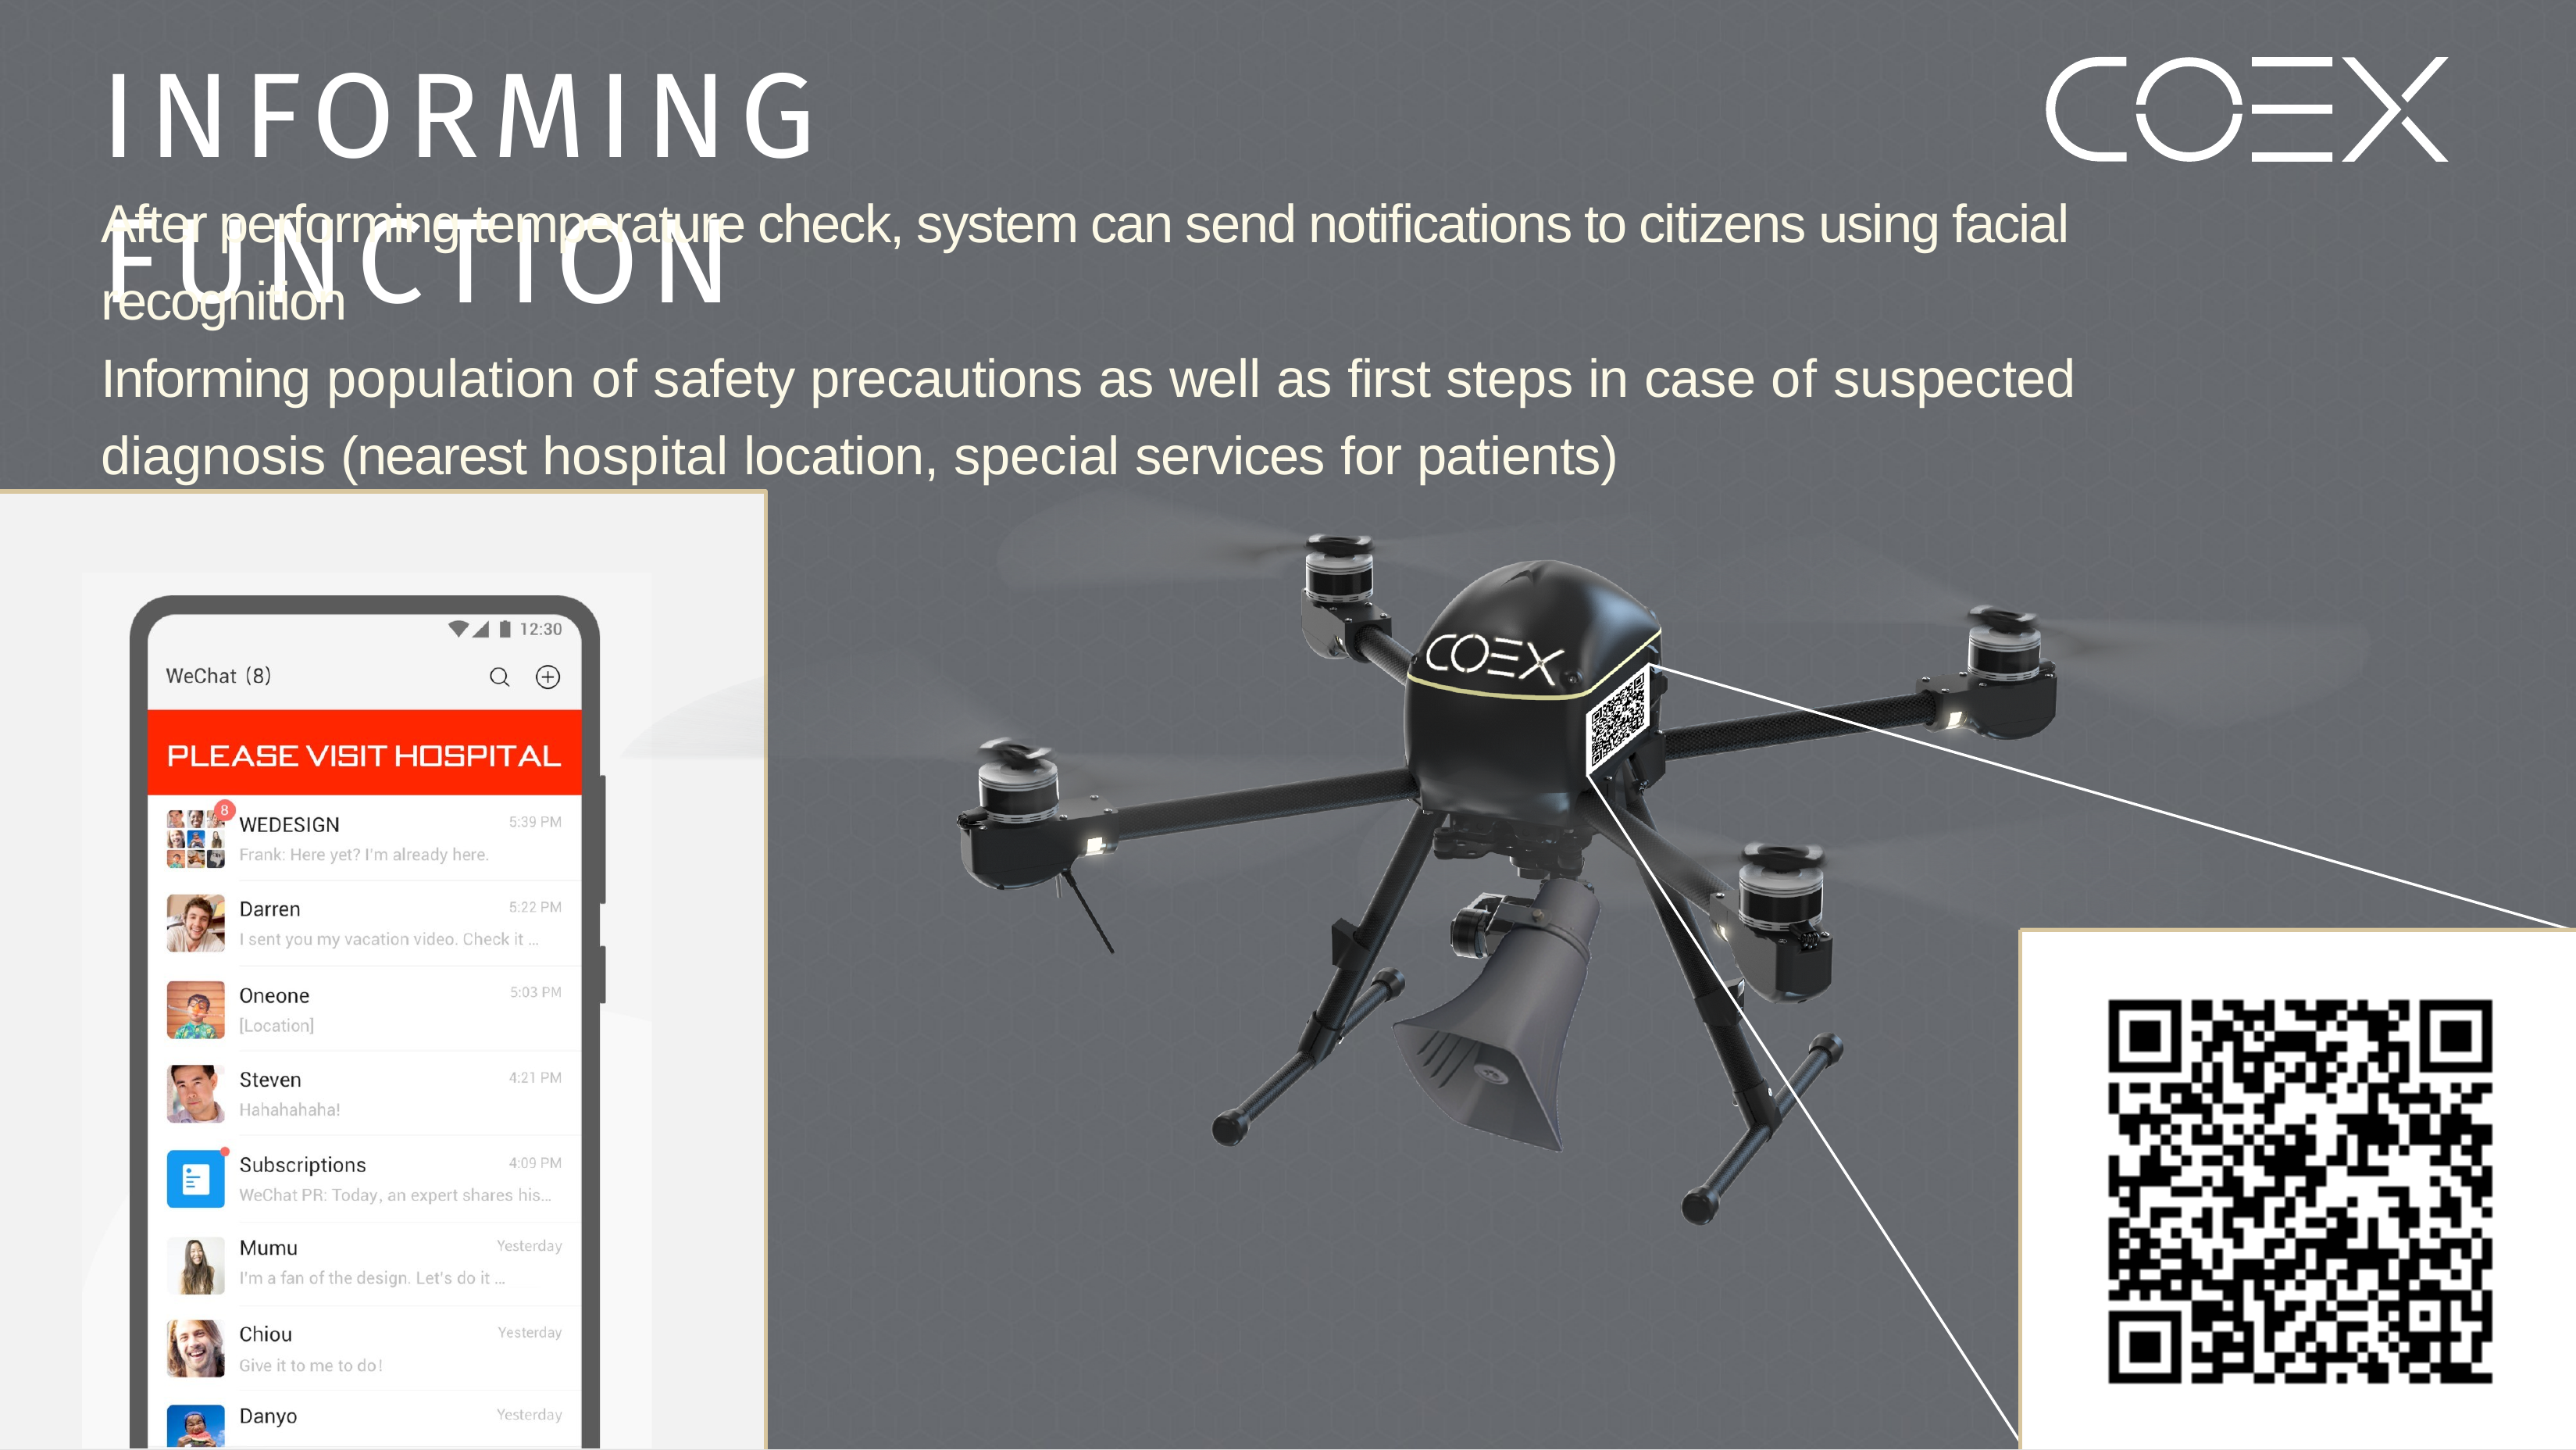

# INFORMING FUNCTION

After performing temperature check, system can send notifications to citizens using facial recognition
Informing population of safety precautions as well as first steps in case of suspected  diagnosis (nearest hospital location, special services for patients)